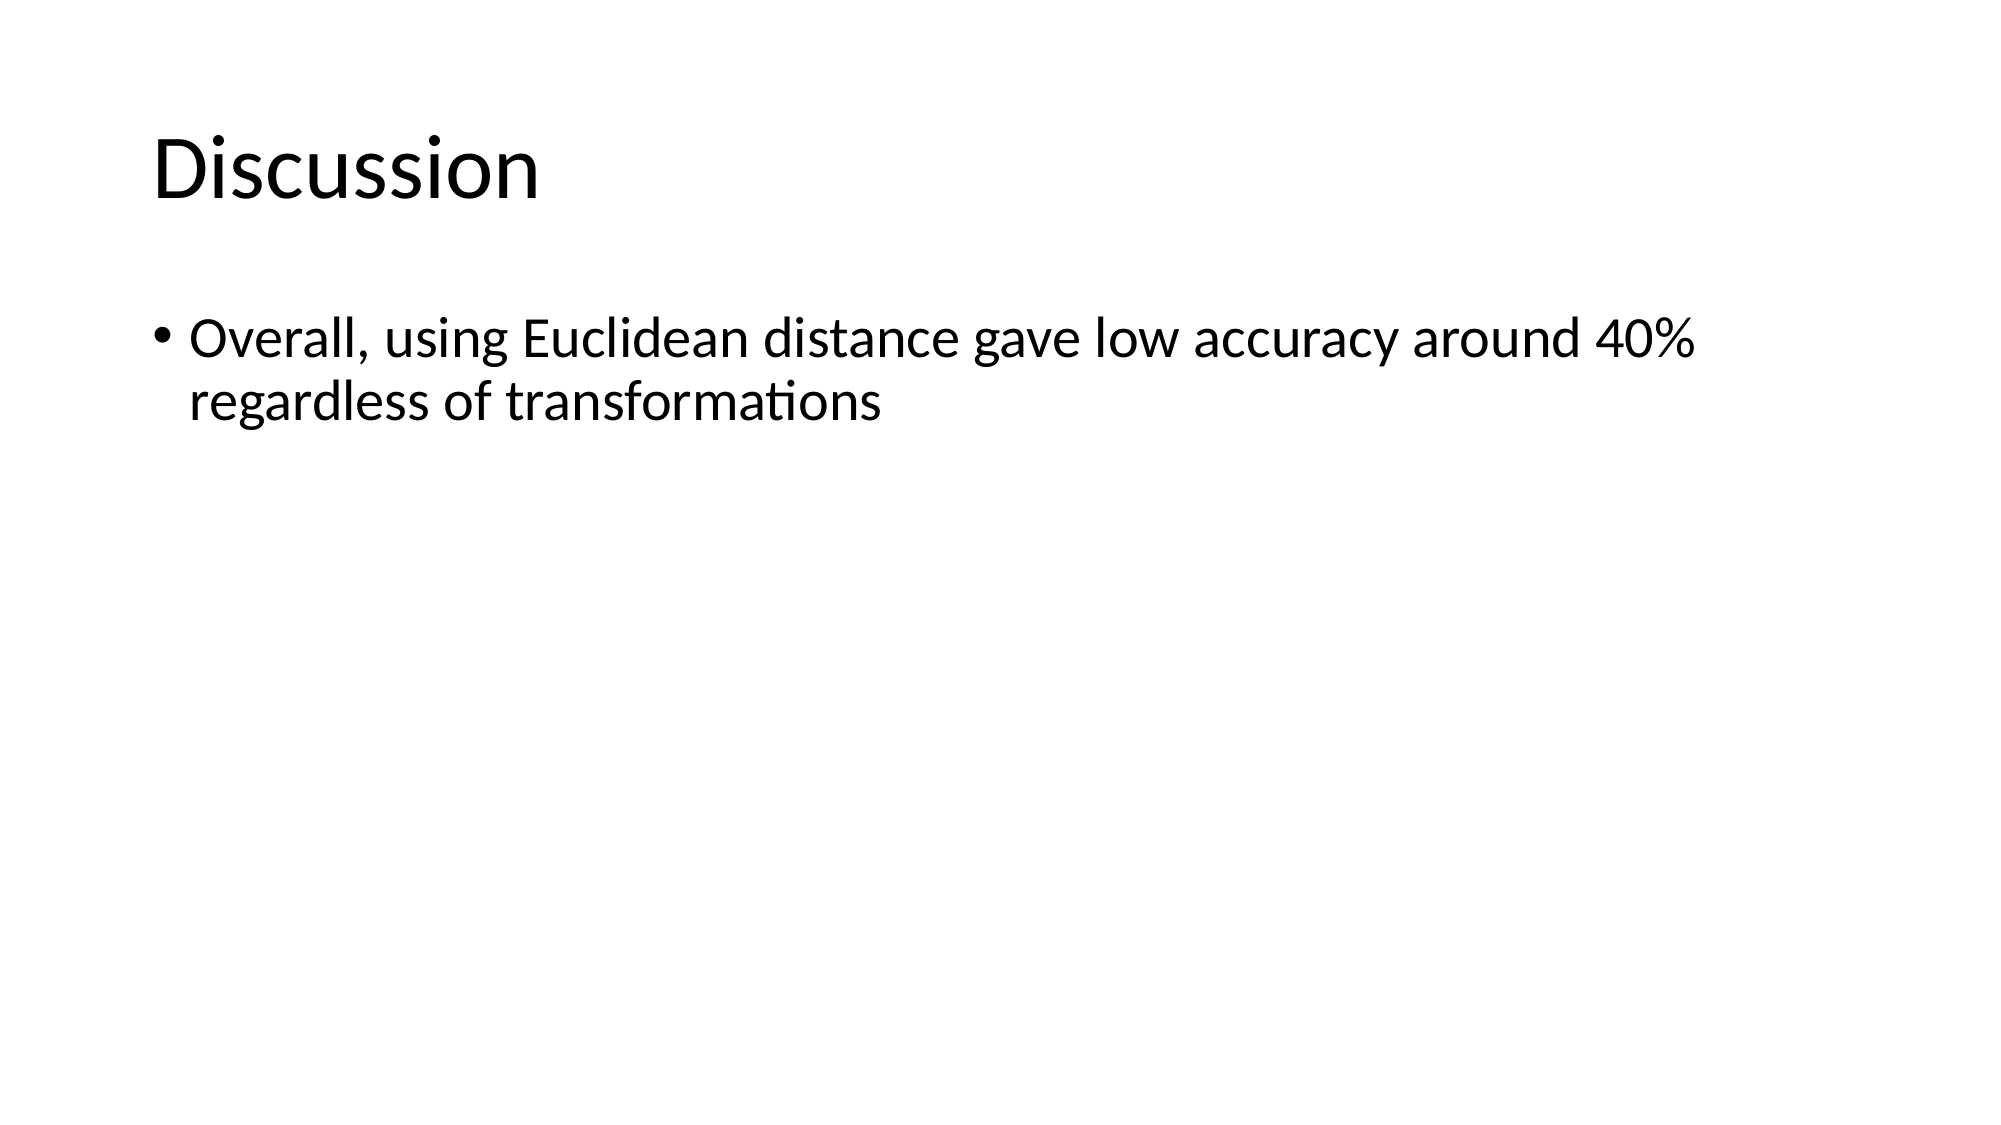

# Discussion
Overall, using Euclidean distance gave low accuracy around 40% regardless of transformations